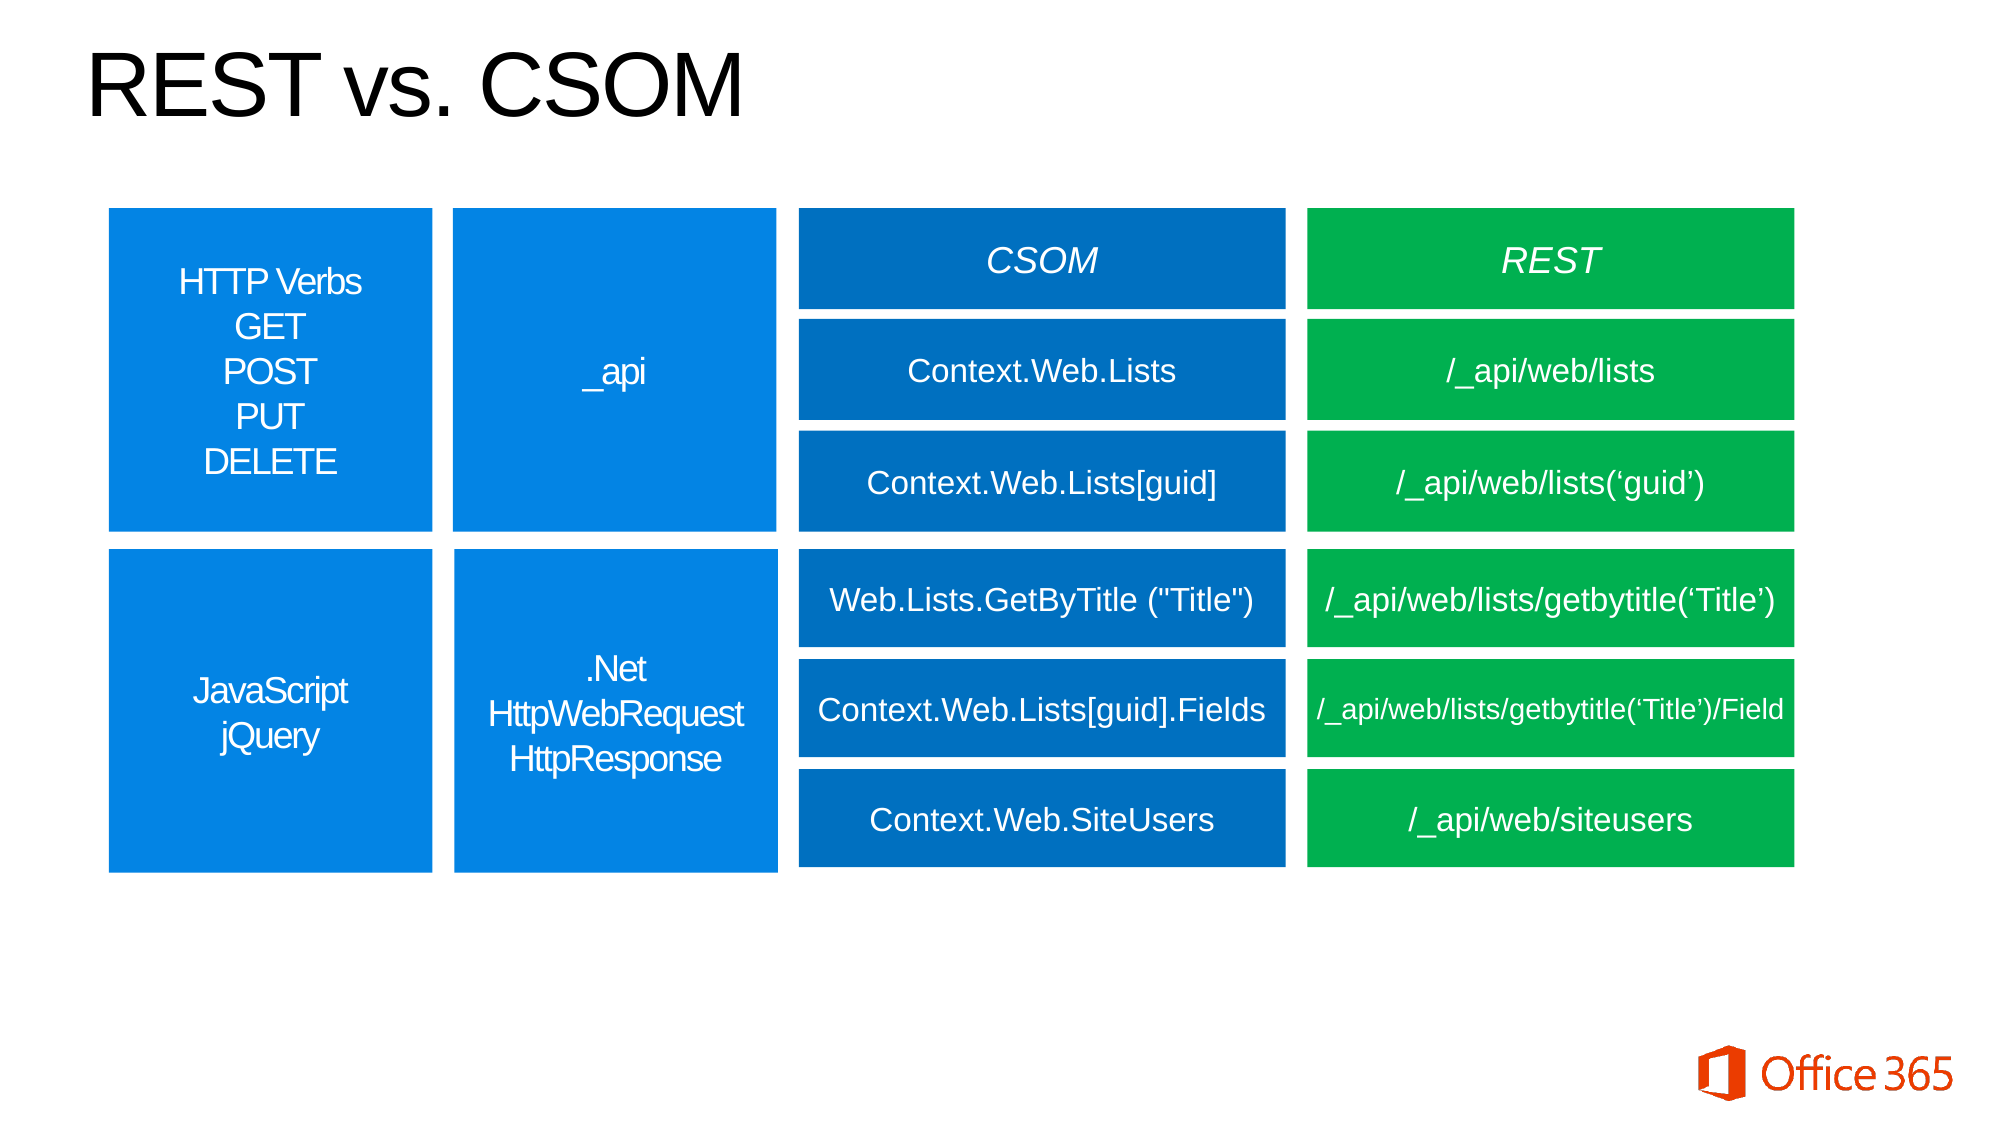

# REST vs. CSOM
CSOM
REST
HTTP Verbs
GET
POST
PUT
DELETE
_api
Context.Web.Lists
/_api/web/lists
Context.Web.Lists[guid]
/_api/web/lists(‘guid’)
JavaScript
jQuery
.Net
HttpWebRequest
HttpResponse
Web.Lists.GetByTitle ("Title")
/_api/web/lists/getbytitle(‘Title’)
Context.Web.Lists[guid].Fields
/_api/web/lists/getbytitle(‘Title’)/Field
Context.Web.SiteUsers
/_api/web/siteusers